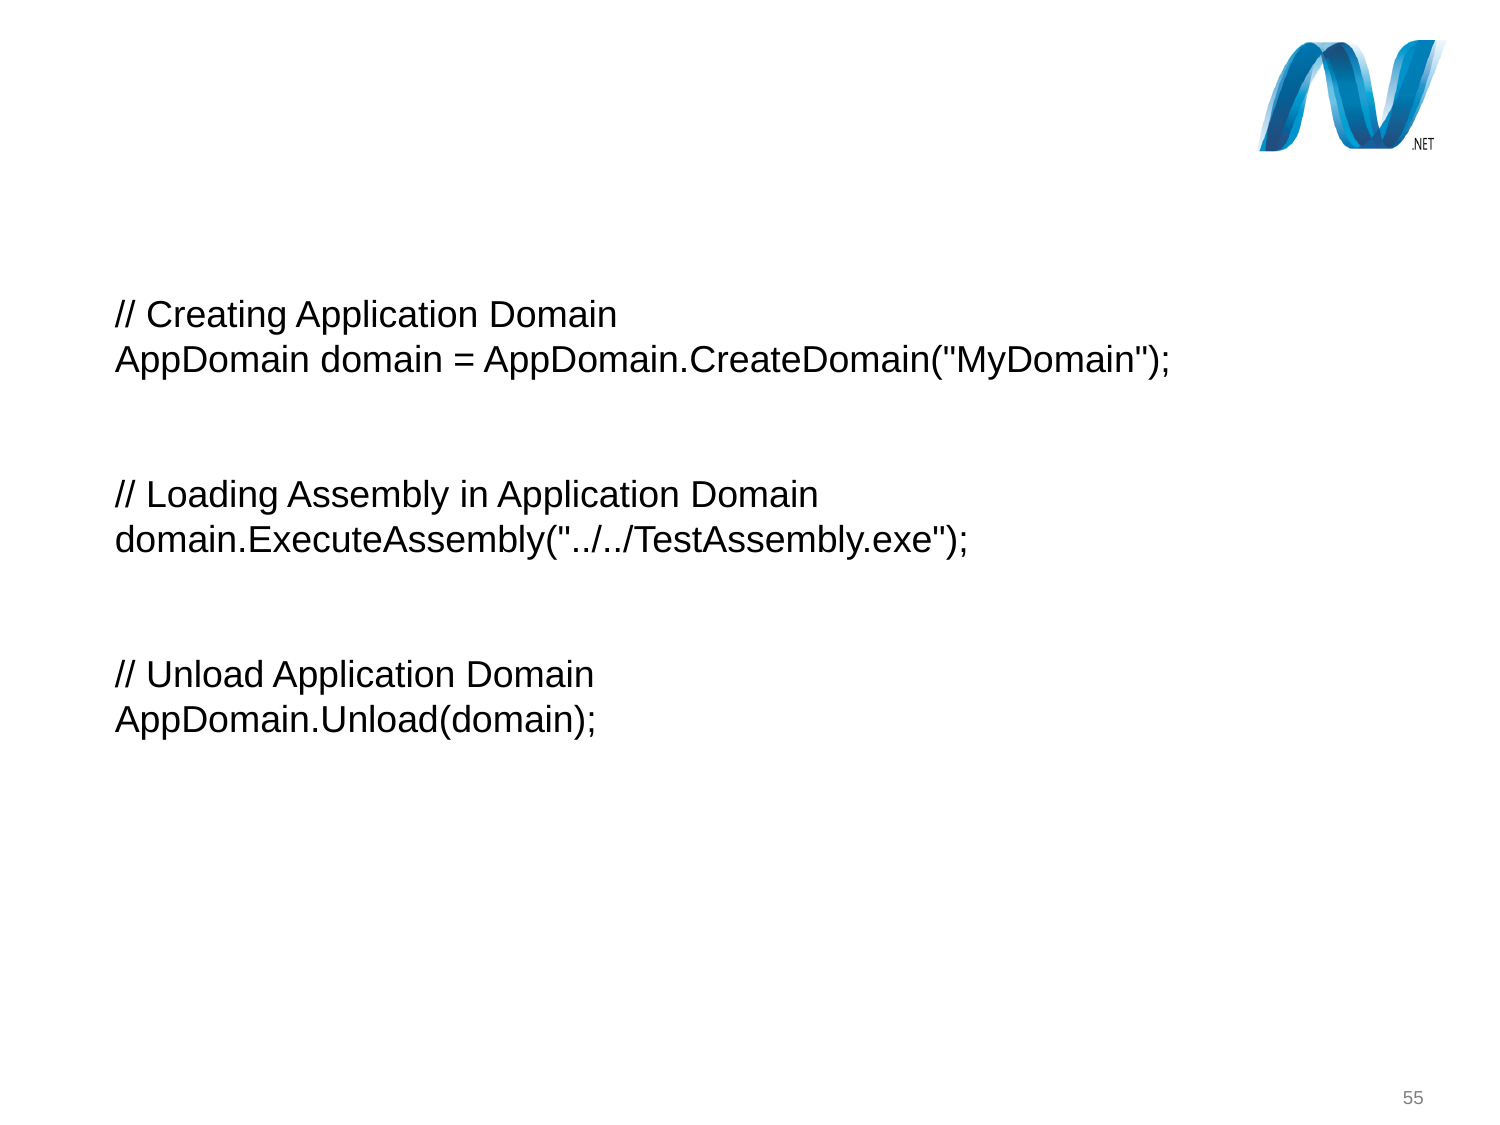

// Creating Application Domain
AppDomain domain = AppDomain.CreateDomain("MyDomain");

// Loading Assembly in Application Domain
domain.ExecuteAssembly("../../TestAssembly.exe");

// Unload Application Domain
AppDomain.Unload(domain);